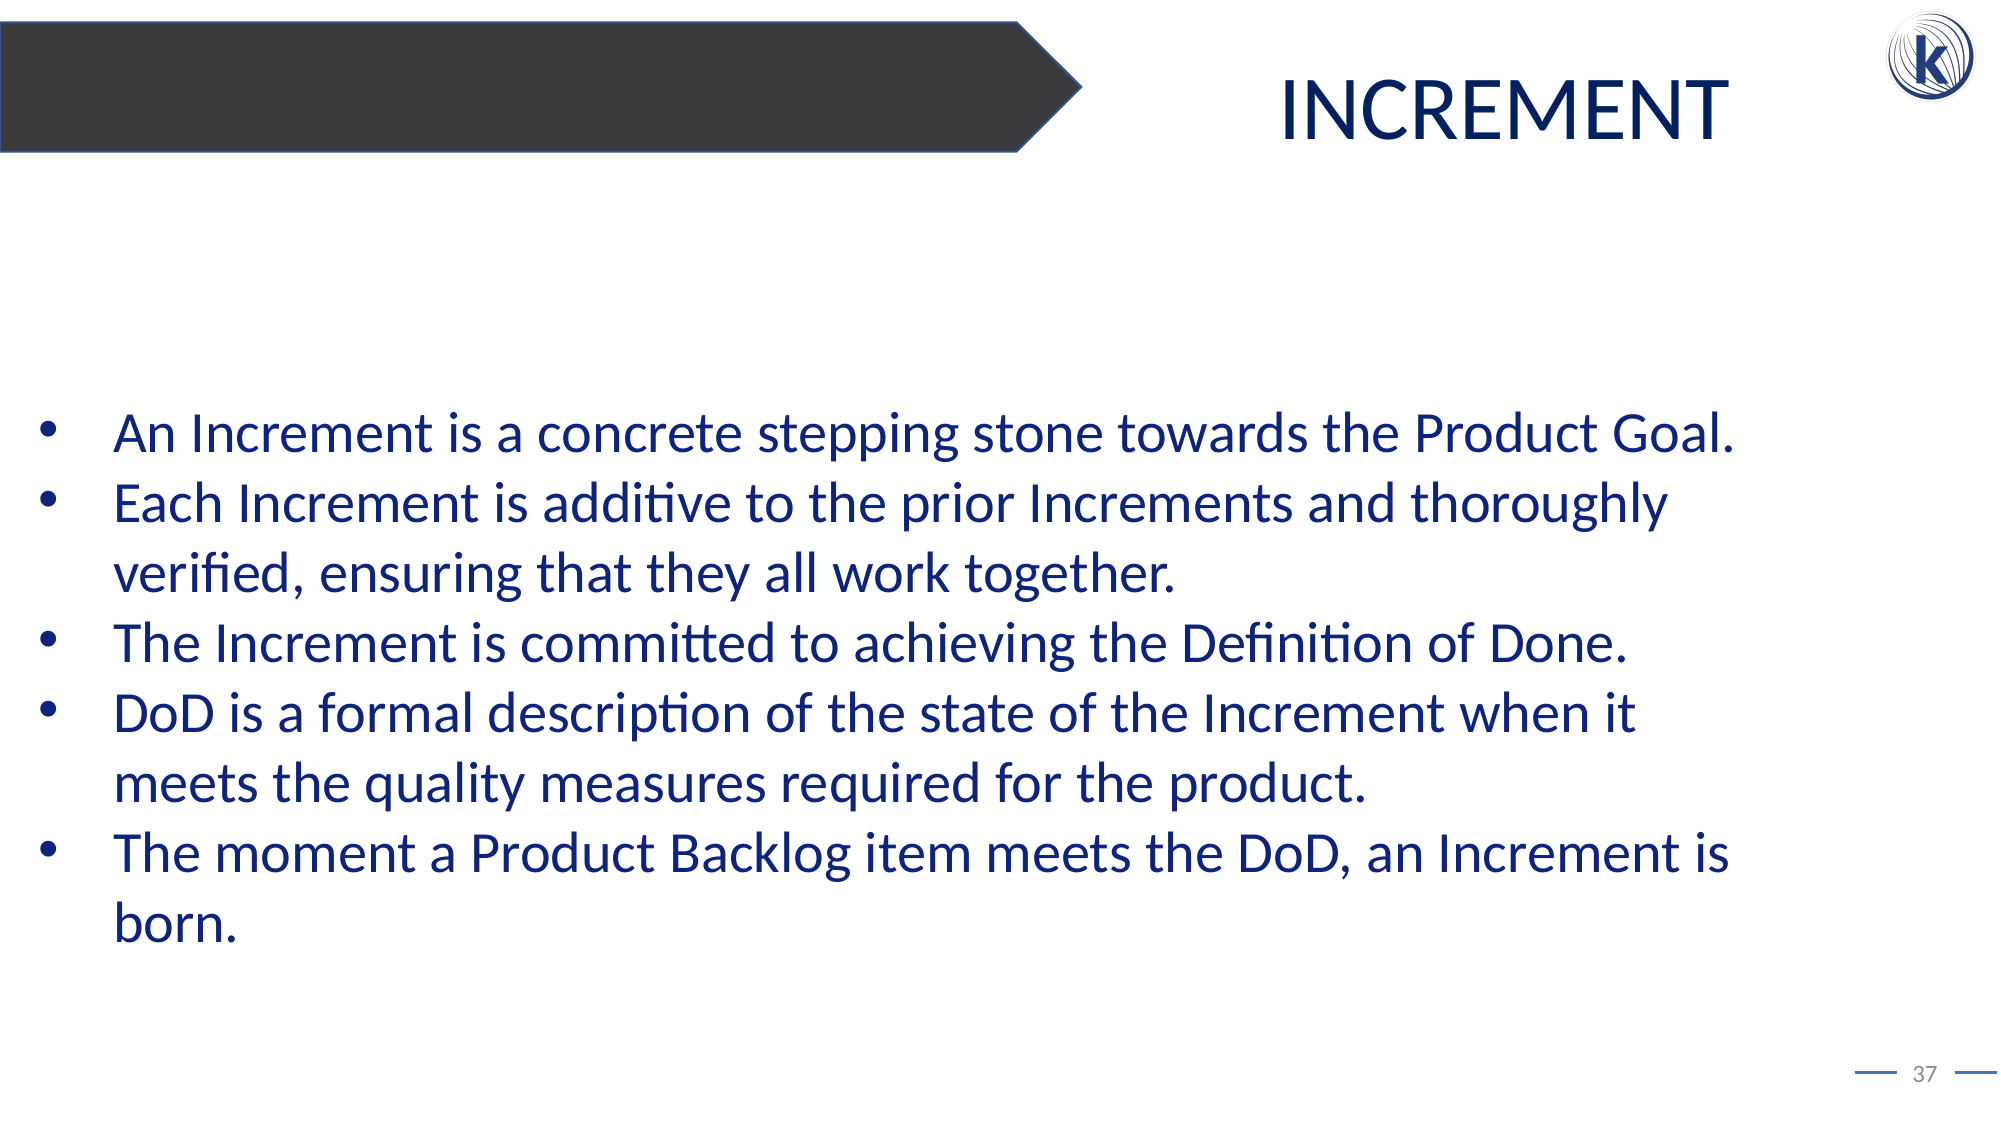

INCREMENT

An Increment is a concrete stepping stone towards the Product Goal.
Each Increment is additive to the prior Increments and thoroughly verified, ensuring that they all work together.
The Increment is committed to achieving the Definition of Done.
DoD is a formal description of the state of the Increment when it meets the quality measures required for the product.
The moment a Product Backlog item meets the DoD, an Increment is born.

37